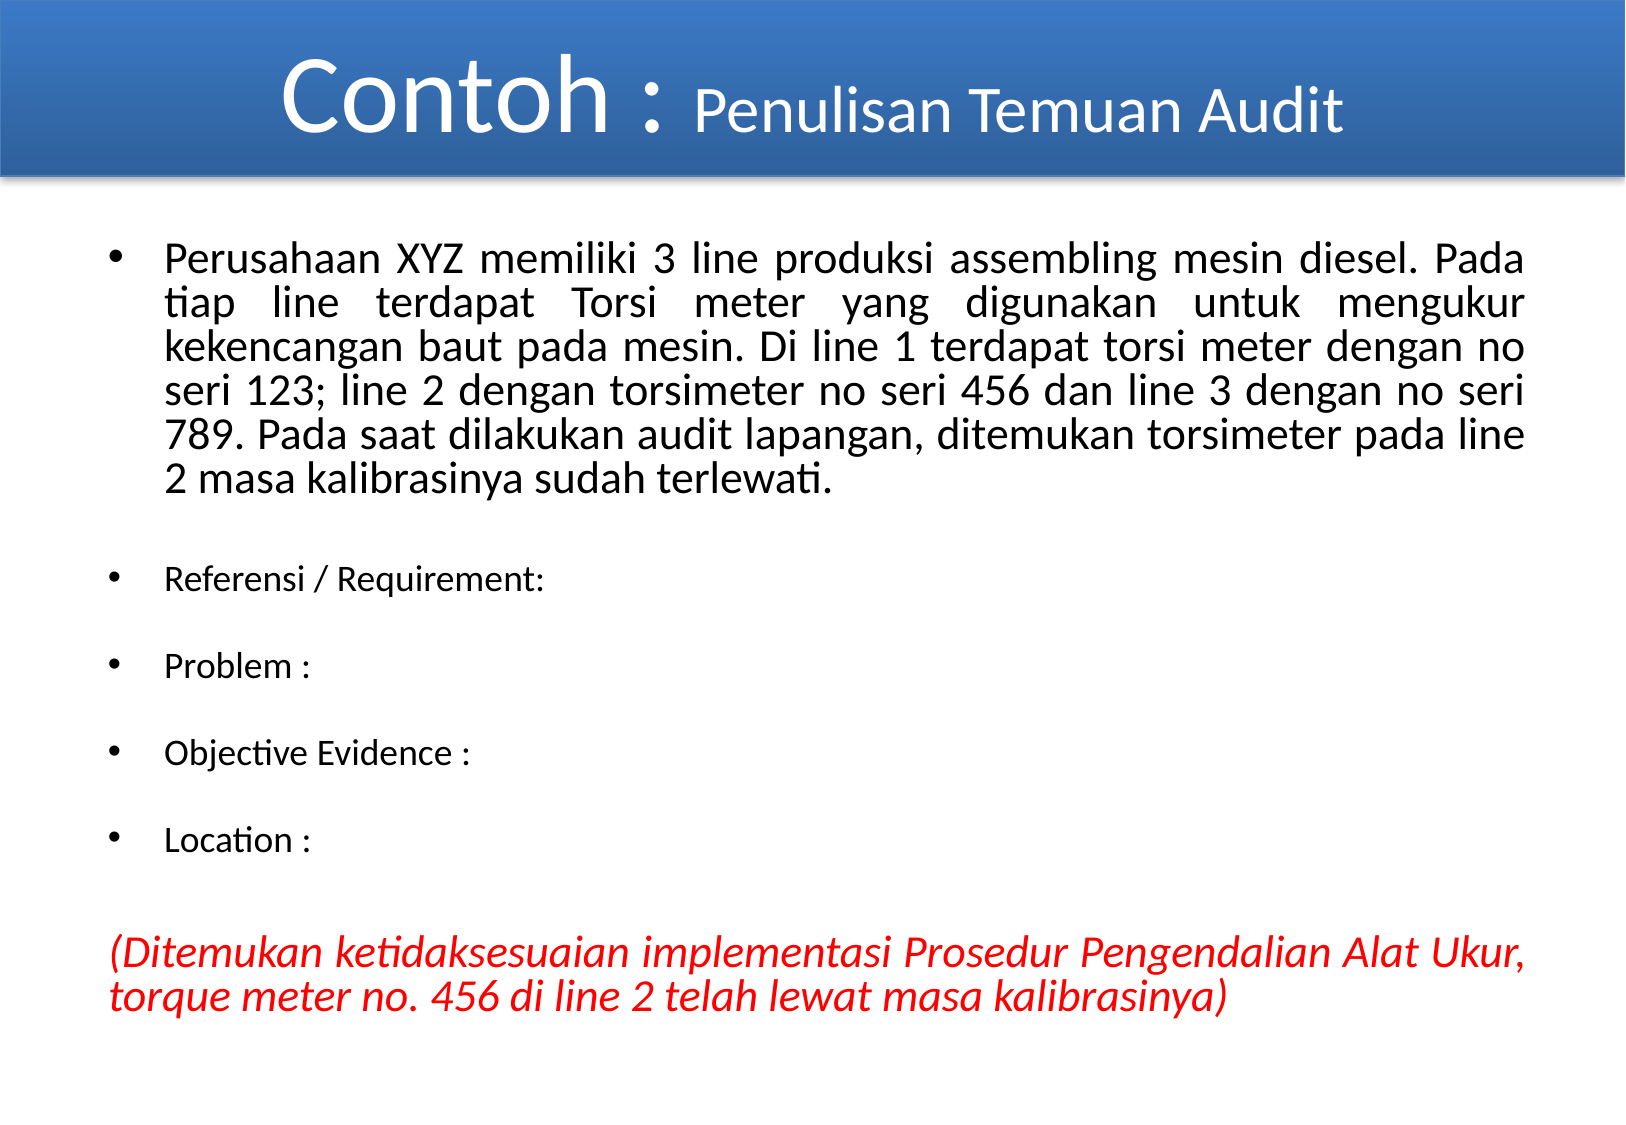

# Contoh : Penulisan Temuan Audit
Perusahaan XYZ memiliki 3 line produksi assembling mesin diesel. Pada tiap line terdapat Torsi meter yang digunakan untuk mengukur kekencangan baut pada mesin. Di line 1 terdapat torsi meter dengan no seri 123; line 2 dengan torsimeter no seri 456 dan line 3 dengan no seri 789. Pada saat dilakukan audit lapangan, ditemukan torsimeter pada line 2 masa kalibrasinya sudah terlewati.

Referensi / Requirement:

Problem :

Objective Evidence :

Location :
(Ditemukan ketidaksesuaian implementasi Prosedur Pengendalian Alat Ukur, torque meter no. 456 di line 2 telah lewat masa kalibrasinya)